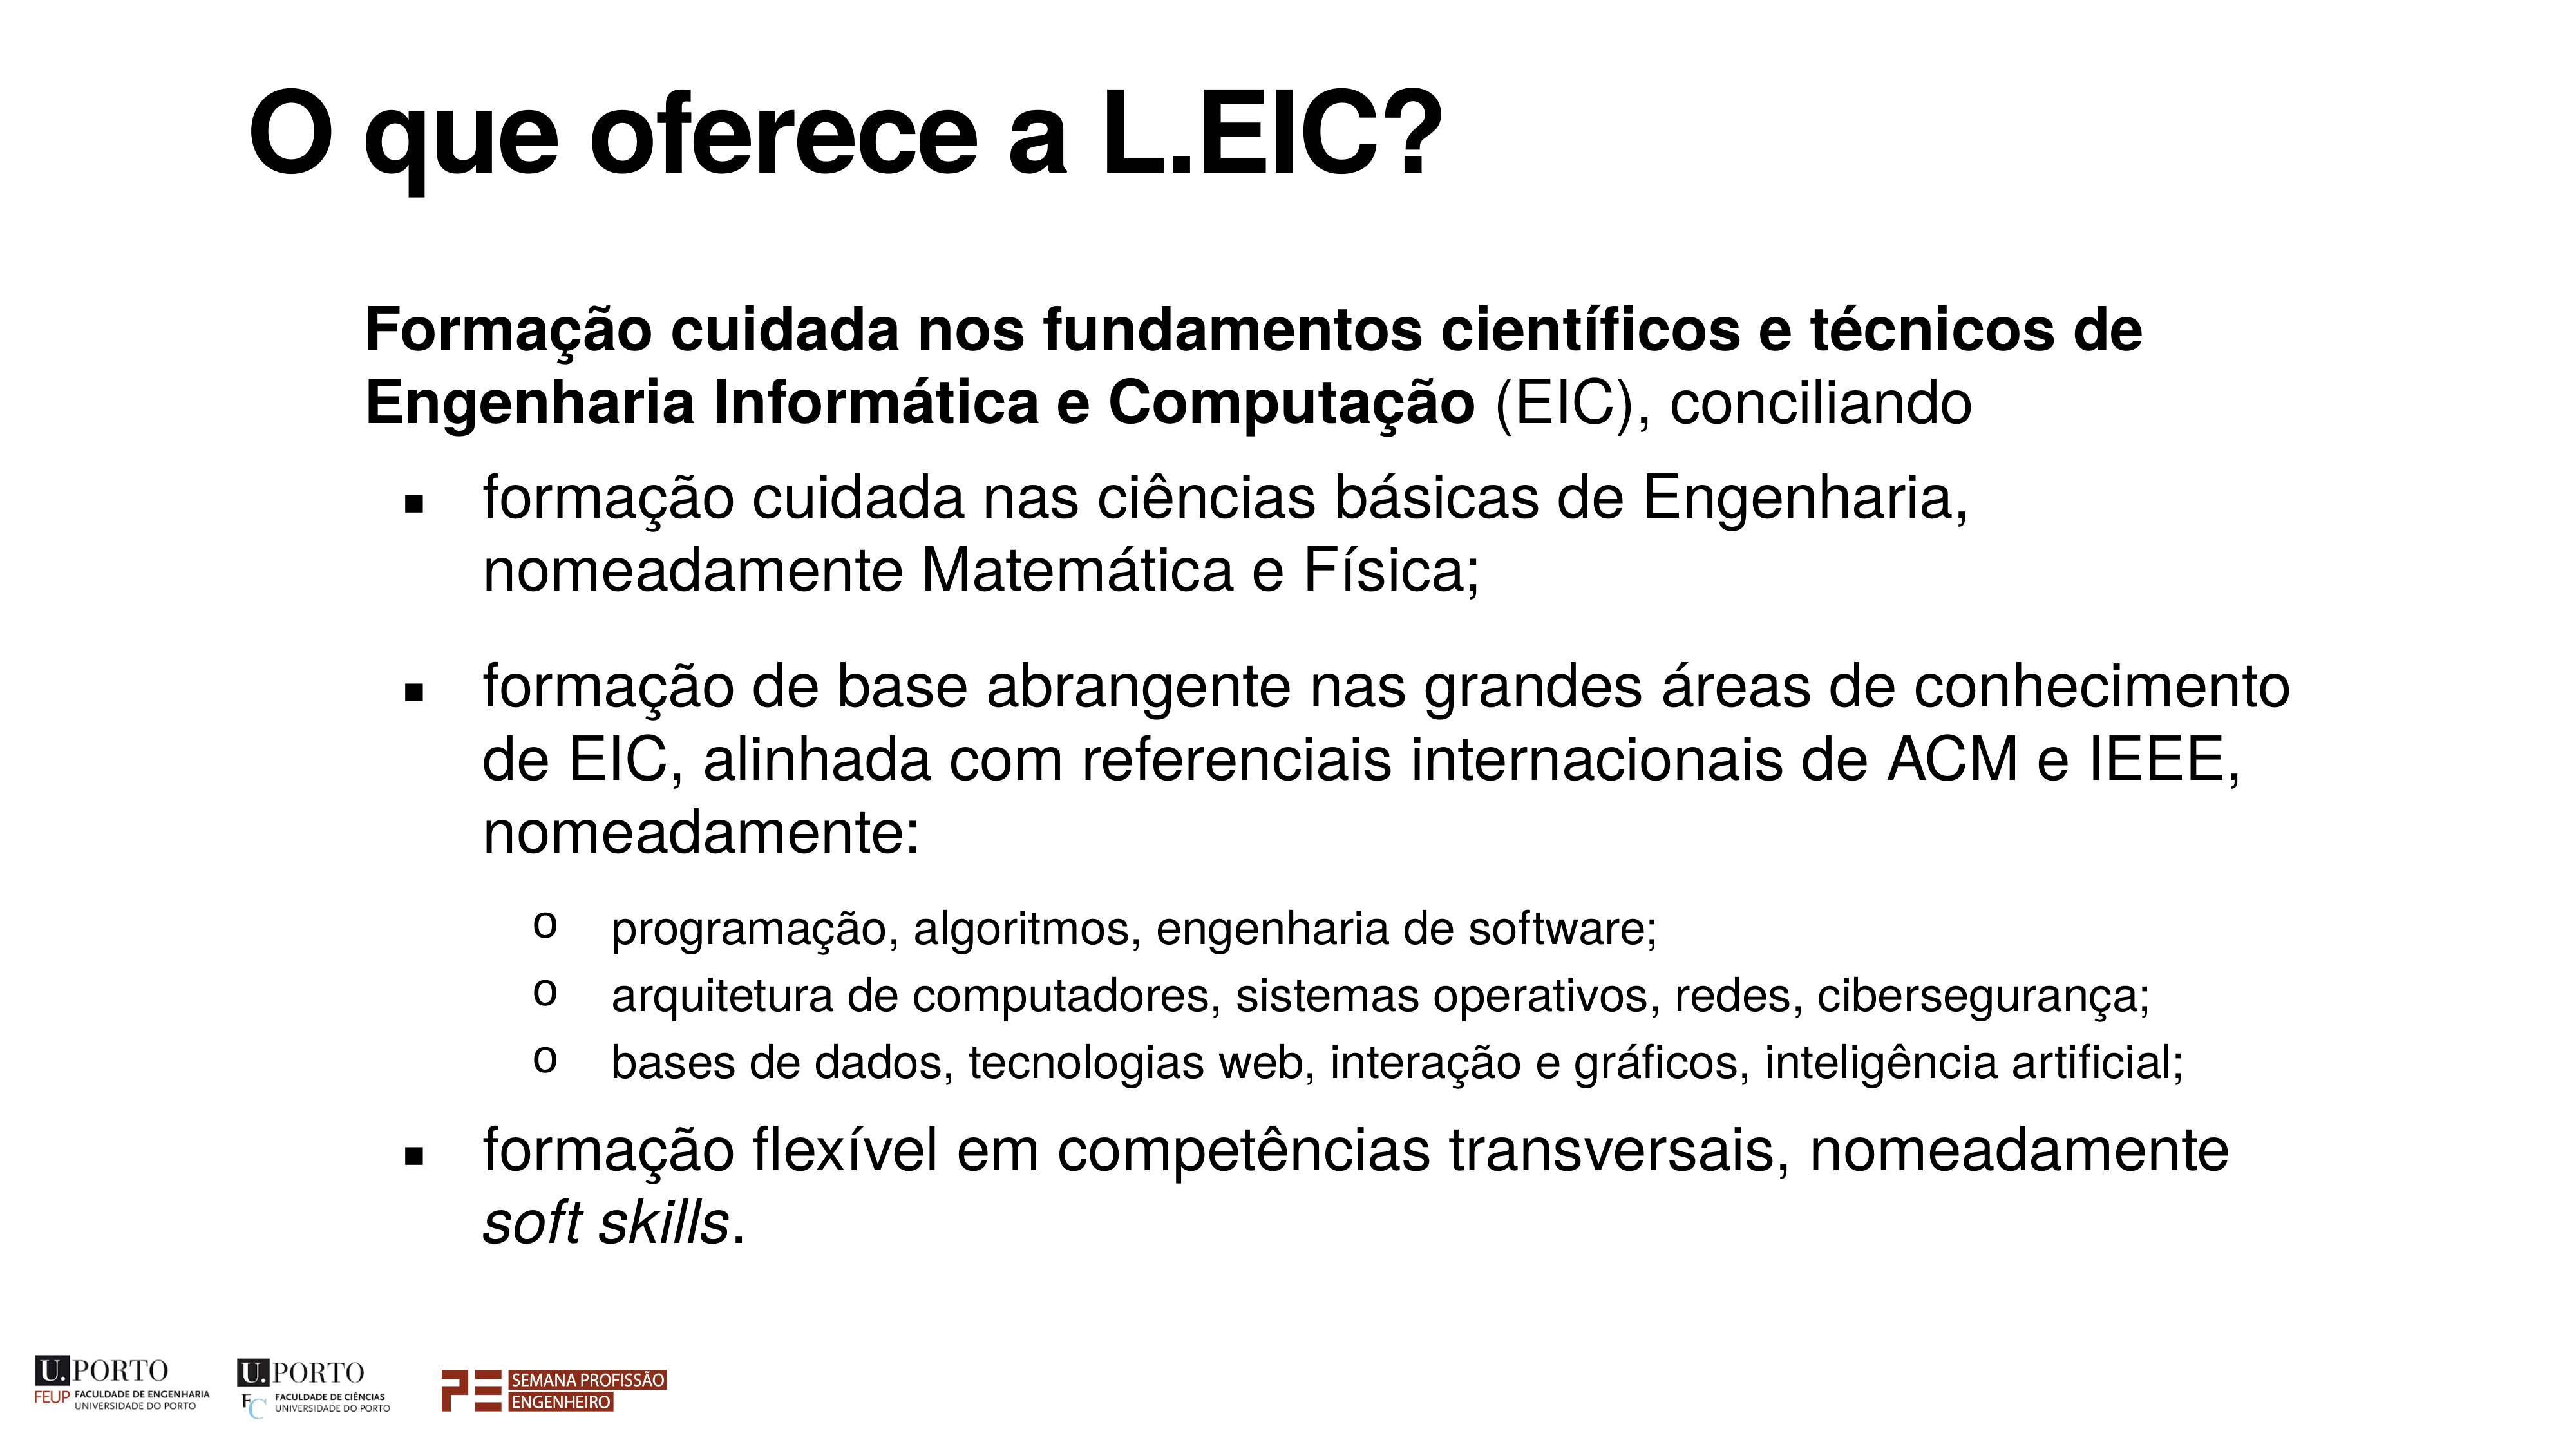

# O que oferece a L.EIC?
Formação cuidada nos fundamentos científicos e técnicos de Engenharia Informática e Computação (EIC), conciliando
formação cuidada nas ciências básicas de Engenharia, nomeadamente Matemática e Física;
formação de base abrangente nas grandes áreas de conhecimento de EIC, alinhada com referenciais internacionais de ACM e IEEE, nomeadamente:
programação, algoritmos, engenharia de software;
arquitetura de computadores, sistemas operativos, redes, cibersegurança;
bases de dados, tecnologias web, interação e gráficos, inteligência artificial;
formação flexível em competências transversais, nomeadamente soft skills.